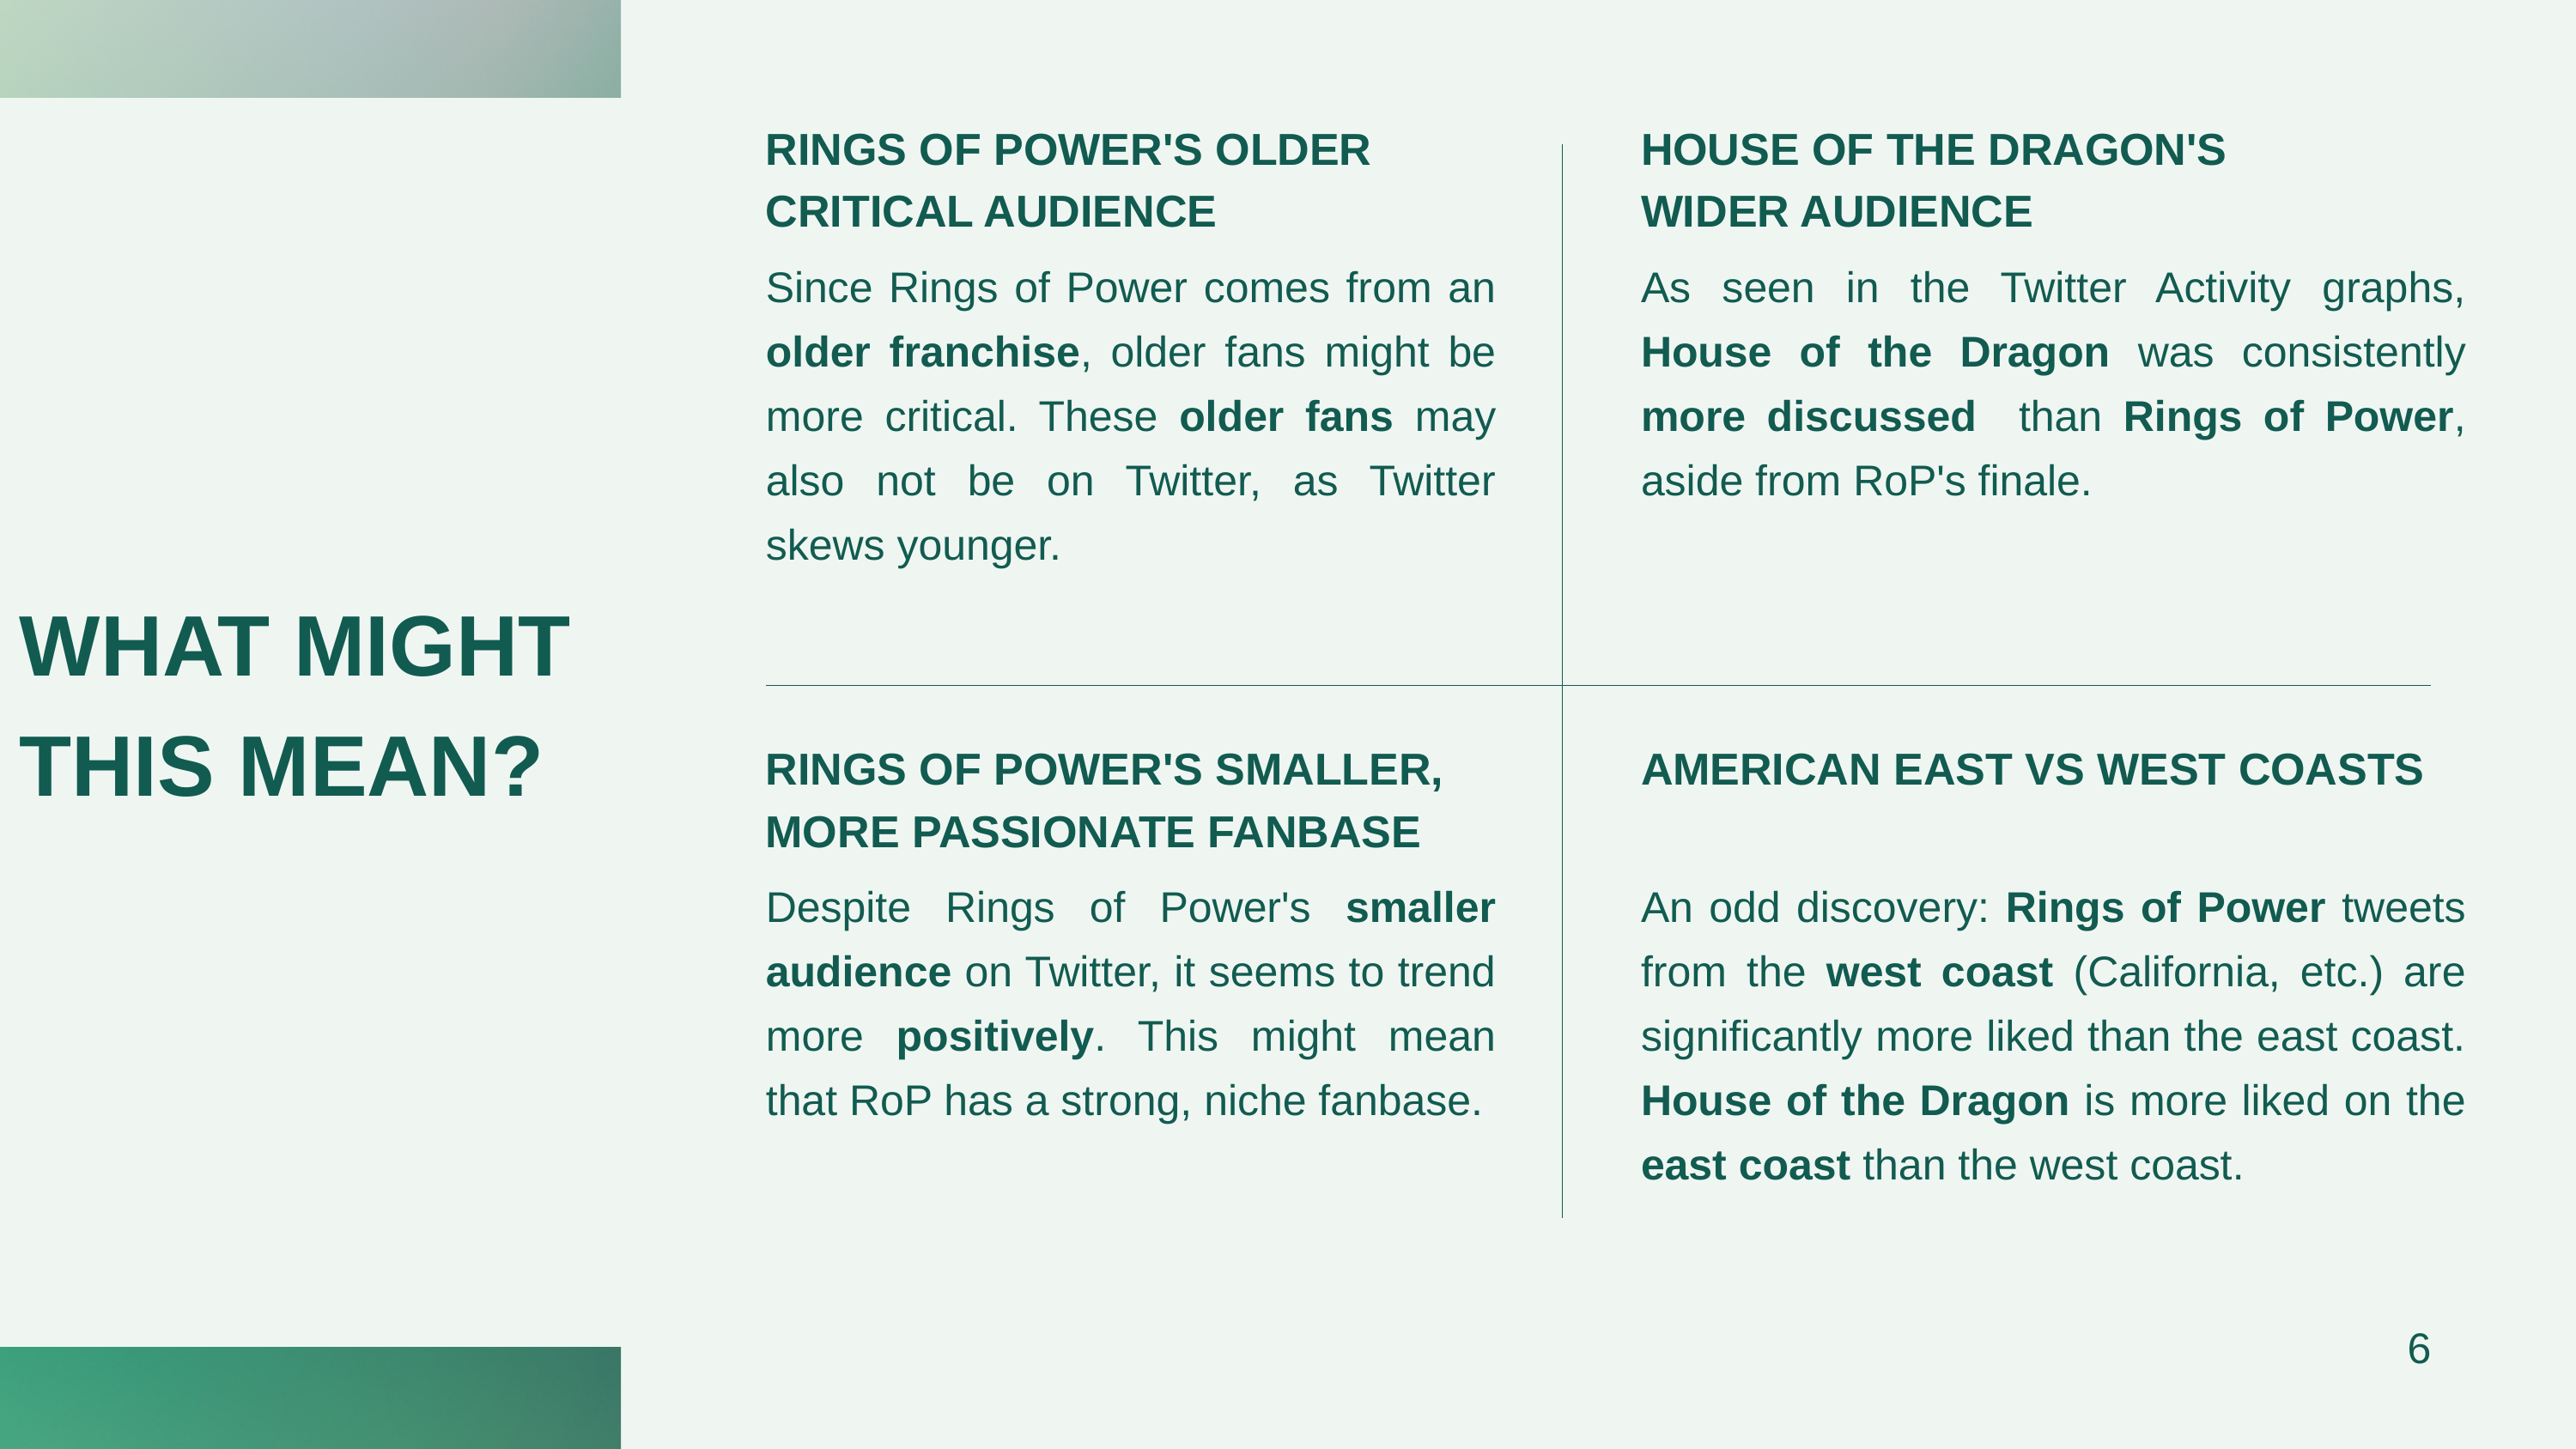

RINGS OF POWER'S OLDER CRITICAL AUDIENCE
HOUSE OF THE DRAGON'S WIDER AUDIENCE
Since Rings of Power comes from an older franchise, older fans might be more critical. These older fans may also not be on Twitter, as Twitter skews younger.
As seen in the Twitter Activity graphs, House of the Dragon was consistently more discussed  than Rings of Power, aside from RoP's finale.
WHAT MIGHT
THIS MEAN?

RINGS OF POWER'S SMALLER, MORE PASSIONATE FANBASE
AMERICAN EAST VS WEST COASTS
Despite Rings of Power's smaller audience on Twitter, it seems to trend more positively. This might mean that RoP has a strong, niche fanbase.
An odd discovery: Rings of Power tweets from the west coast (California, etc.) are significantly more liked than the east coast. House of the Dragon is more liked on the east coast than the west coast.
6